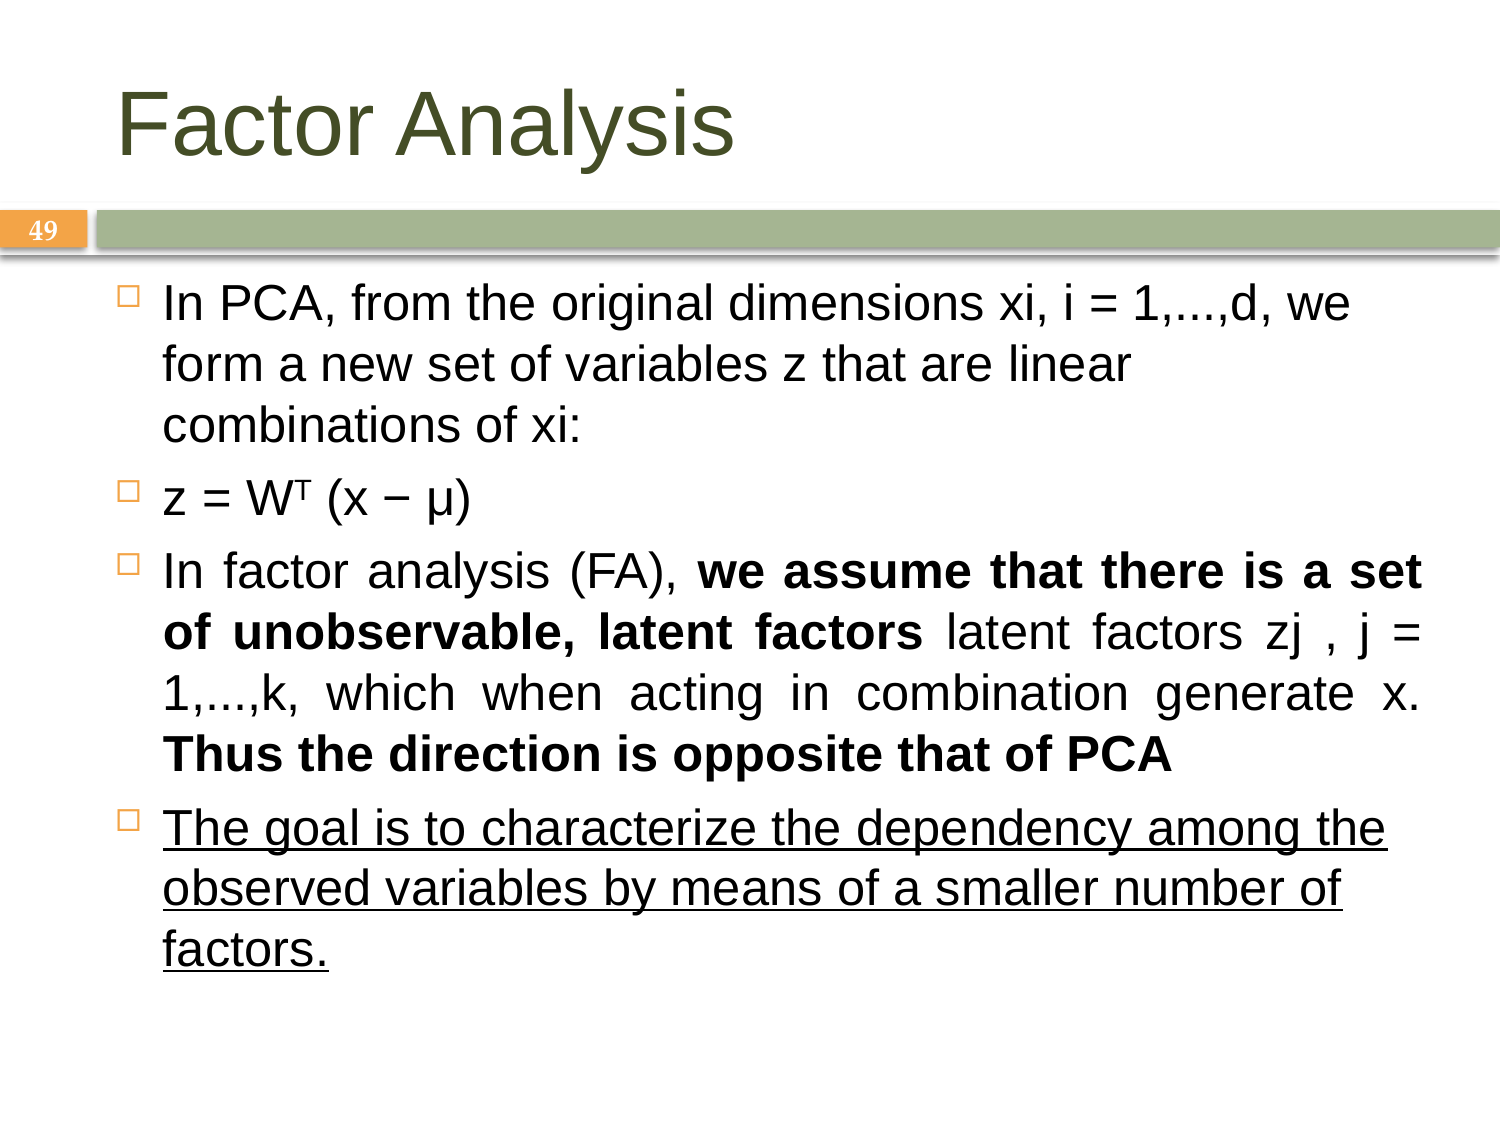

# Factor Analysis
49
In PCA, from the original dimensions xi, i = 1,...,d, we form a new set of variables z that are linear combinations of xi:
z = WT (x − μ)
In factor analysis (FA), we assume that there is a set of unobservable, latent factors latent factors zj , j = 1,...,k, which when acting in combination generate x. Thus the direction is opposite that of PCA
The goal is to characterize the dependency among the observed variables by means of a smaller number of factors.